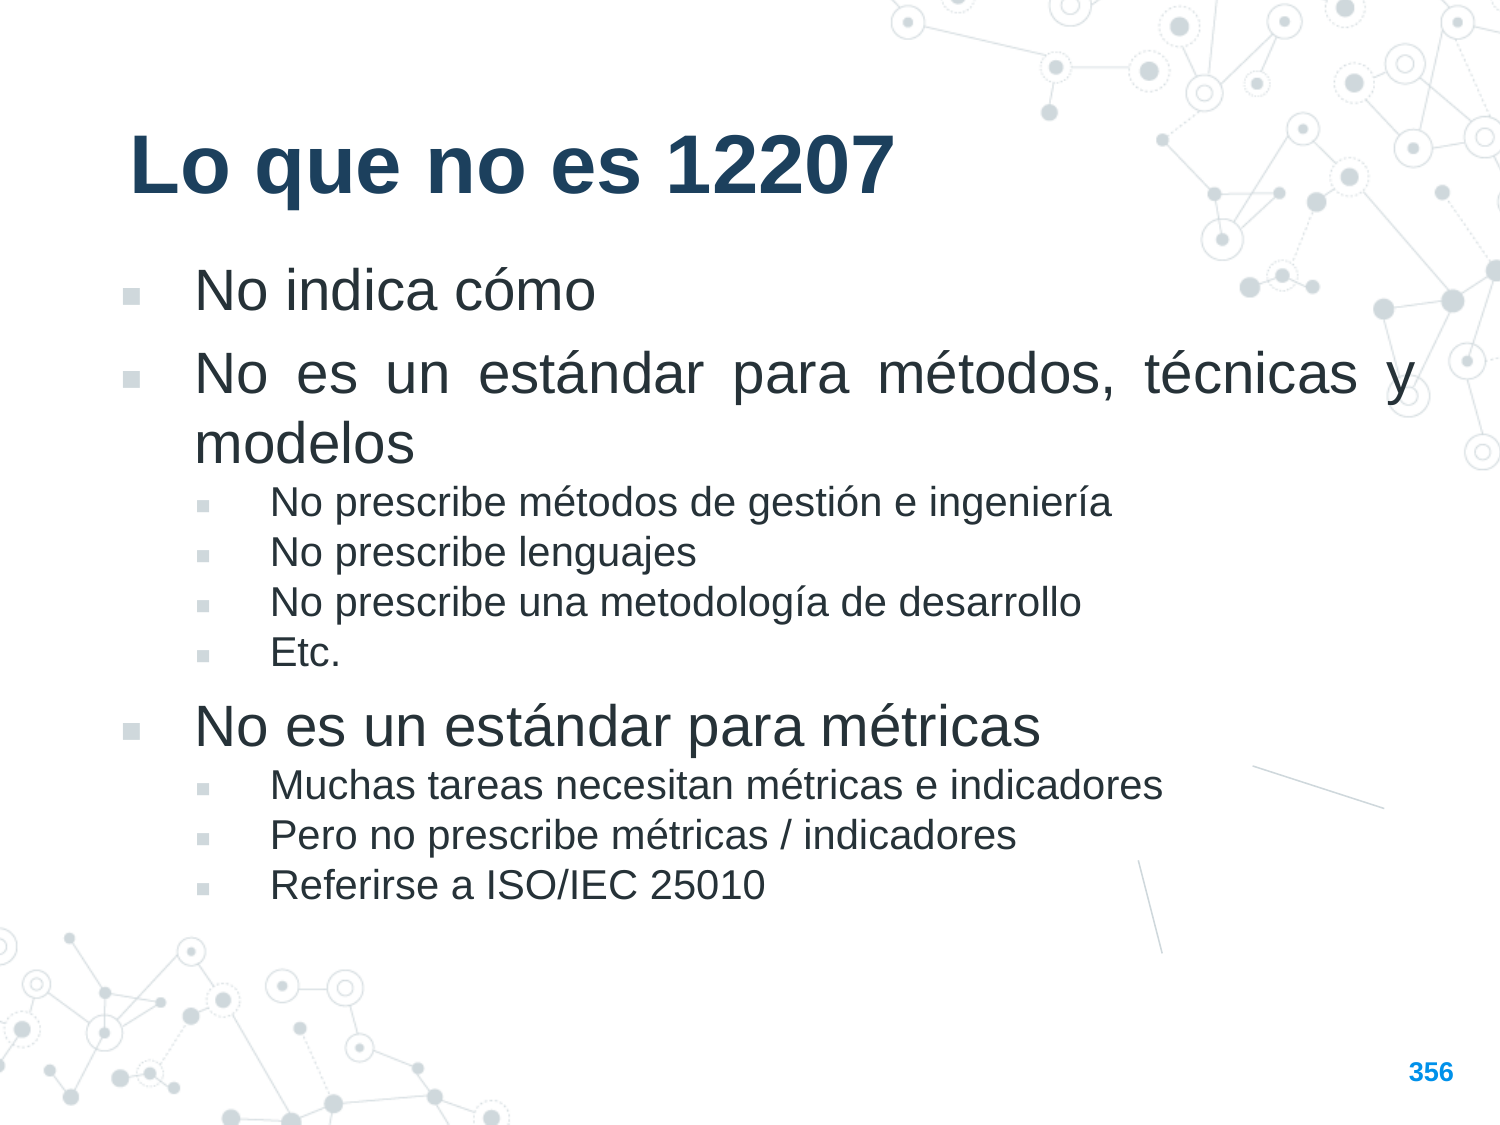

Lo que no es 12207
No indica cómo
No es un estándar para métodos, técnicas y modelos
No prescribe métodos de gestión e ingeniería
No prescribe lenguajes
No prescribe una metodología de desarrollo
Etc.
No es un estándar para métricas
Muchas tareas necesitan métricas e indicadores
Pero no prescribe métricas / indicadores
Referirse a ISO/IEC 25010

356